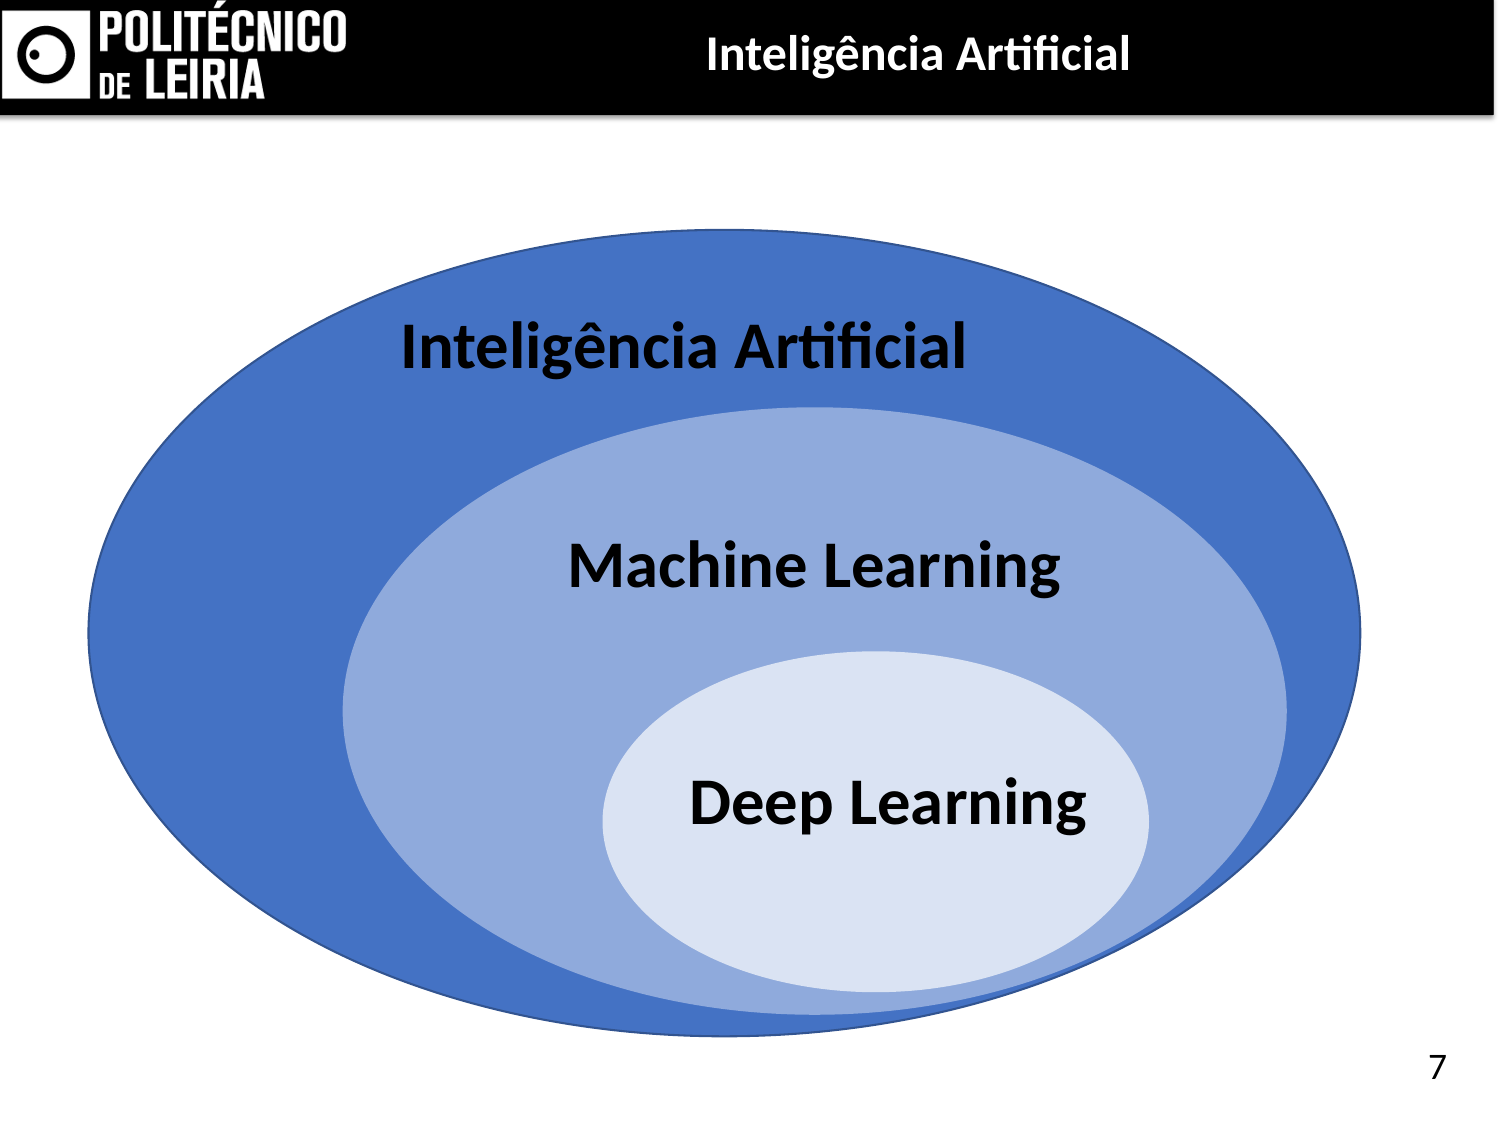

Inteligência Artificial

Inteligência Artificial

Machine Learning

Deep Learning
7